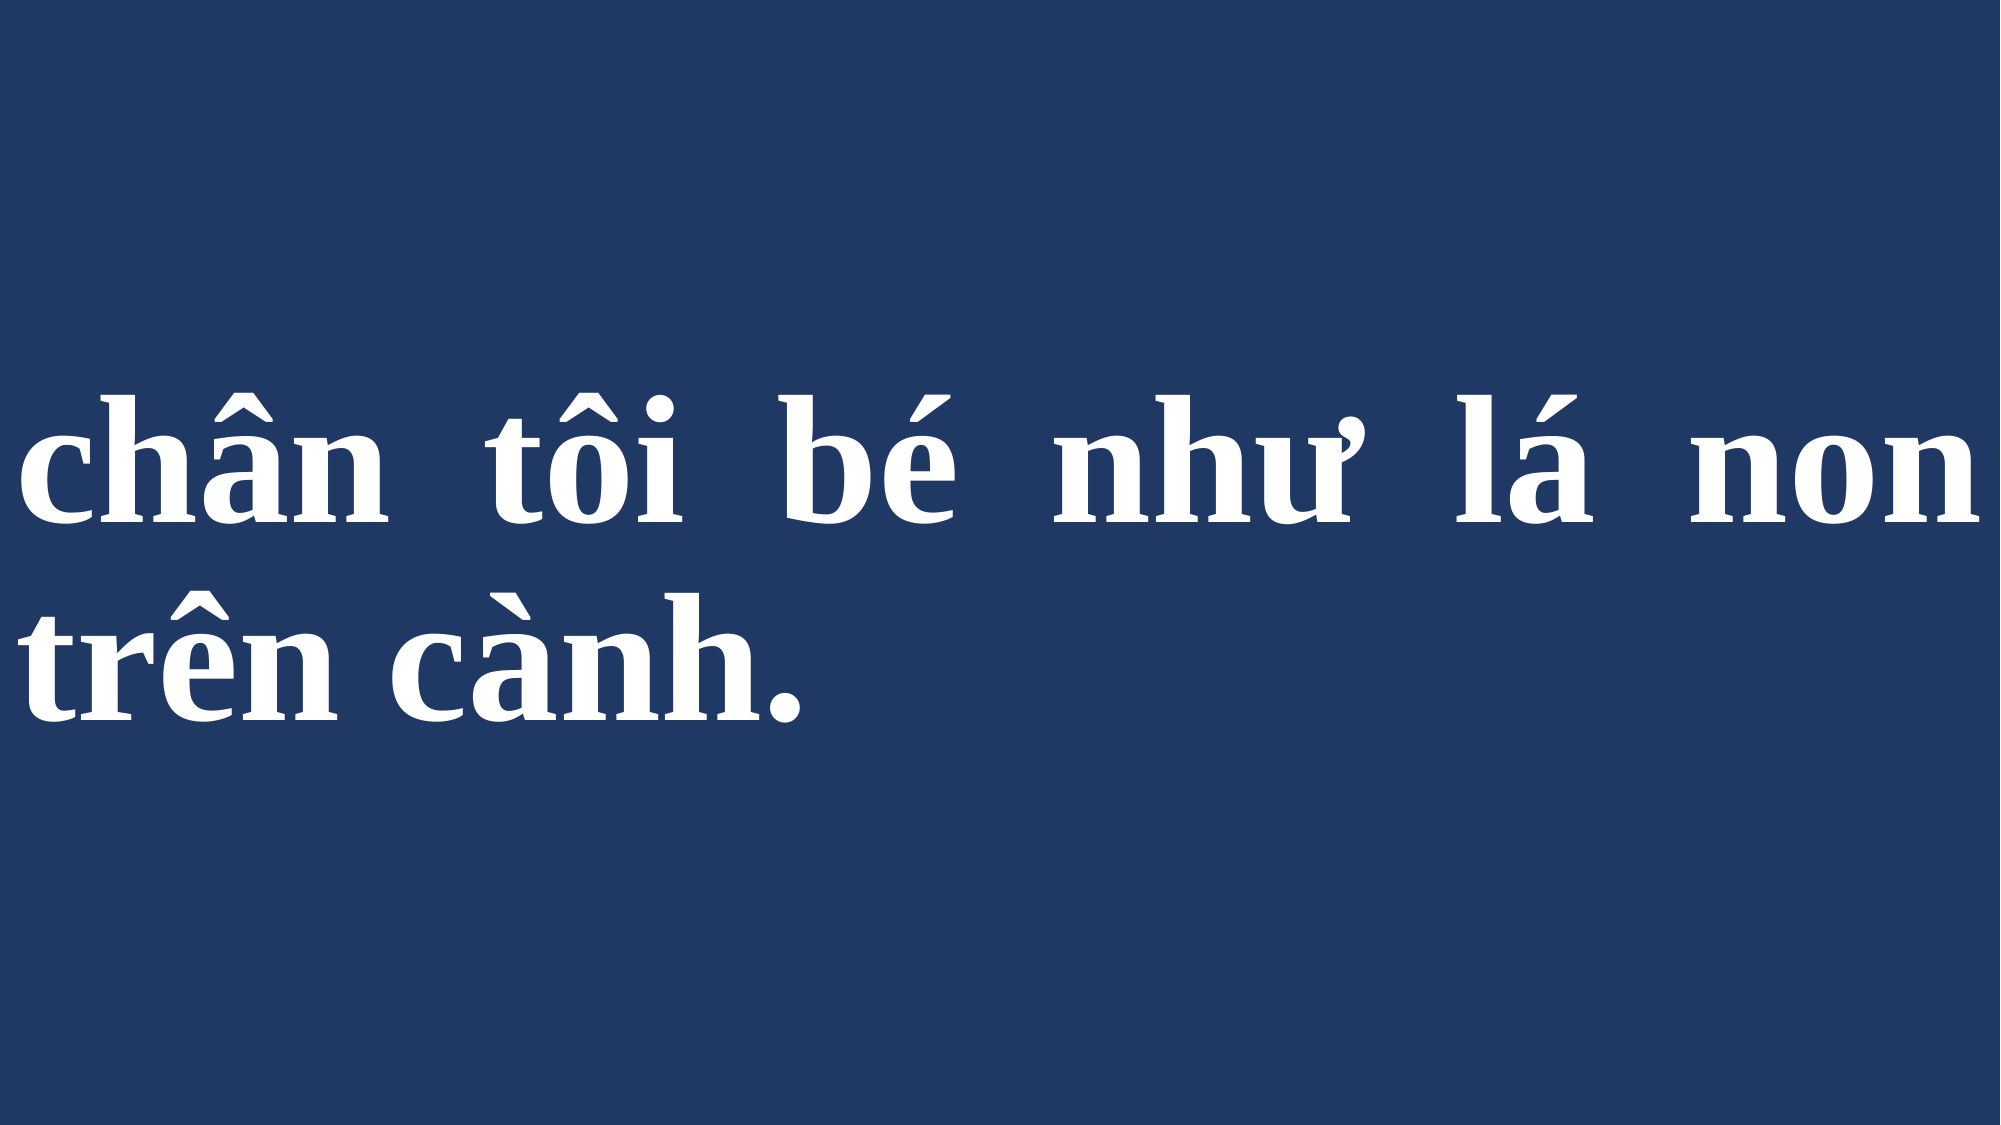

# chân tôi bé như lá non trên cành.